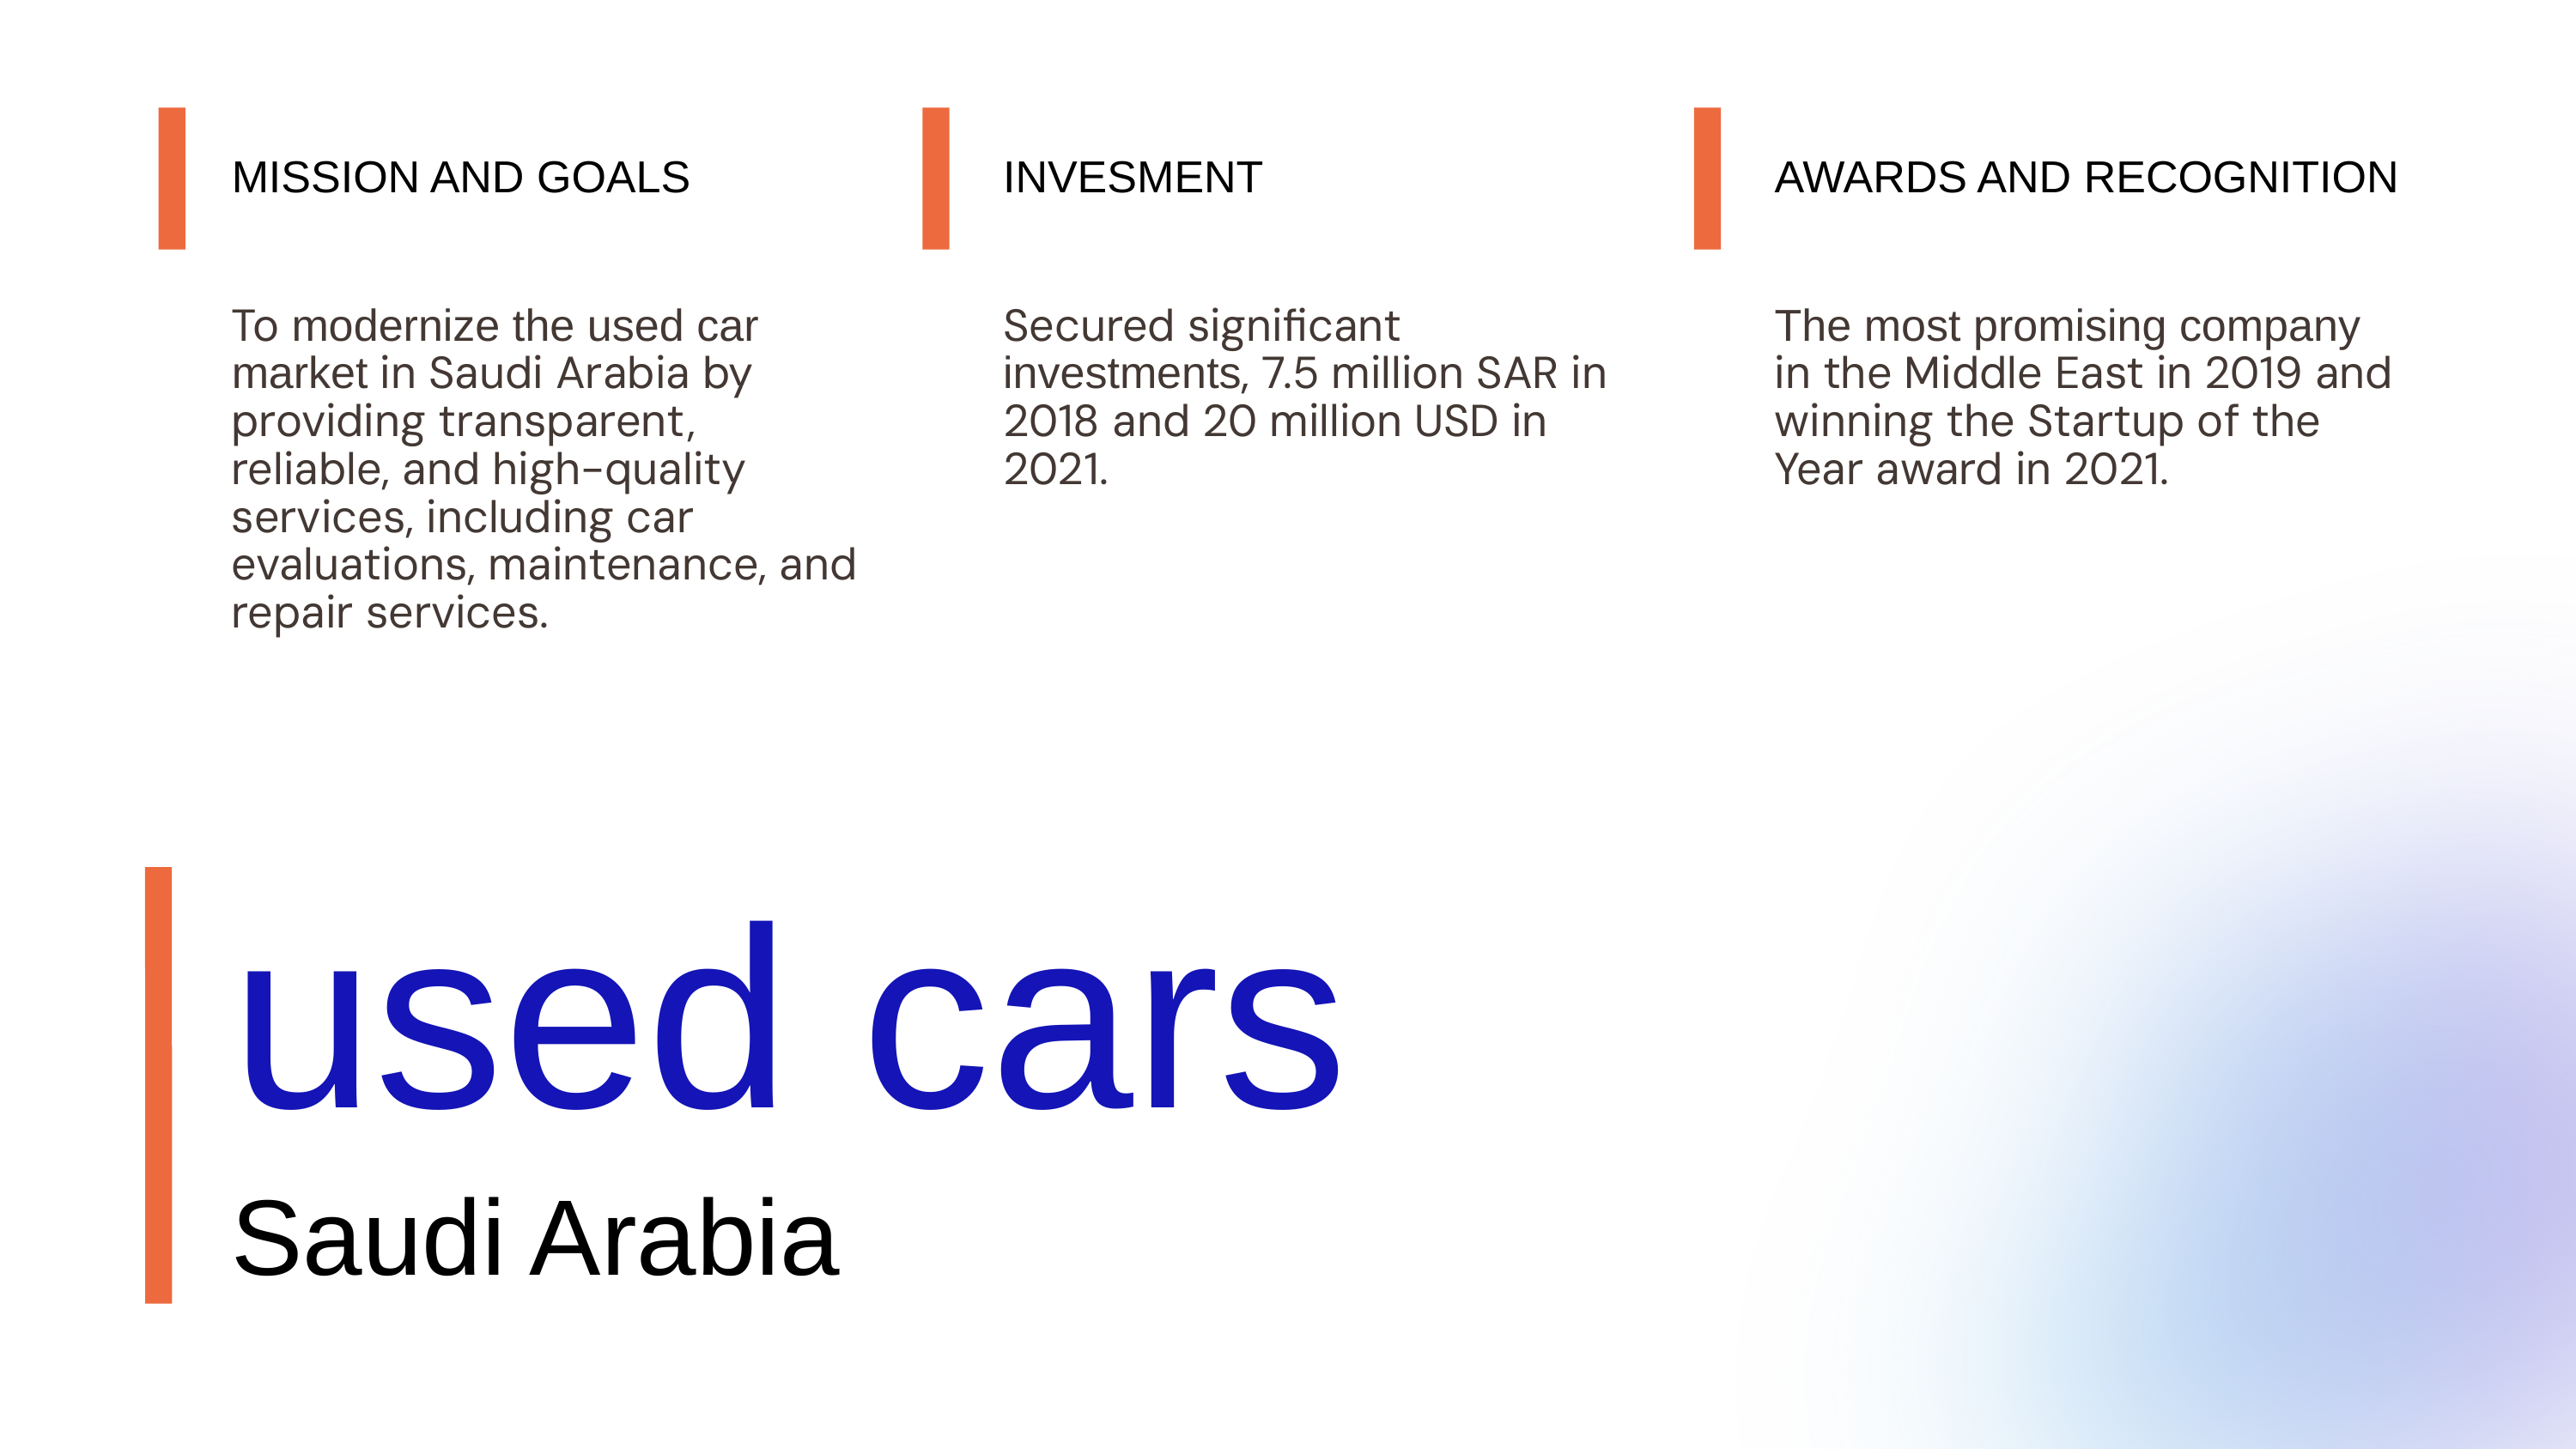

MISSION AND GOALS
INVESMENT
AWARDS AND RECOGNITION
To modernize the used car market in Saudi Arabia by providing transparent, reliable, and high-quality services, including car evaluations, maintenance, and repair services.

Secured significant investments, 7.5 million SAR in 2018 and 20 million USD in 2021.

The most promising company in the Middle East in 2019 and winning the Startup of the Year award in 2021.

used cars
Saudi Arabia